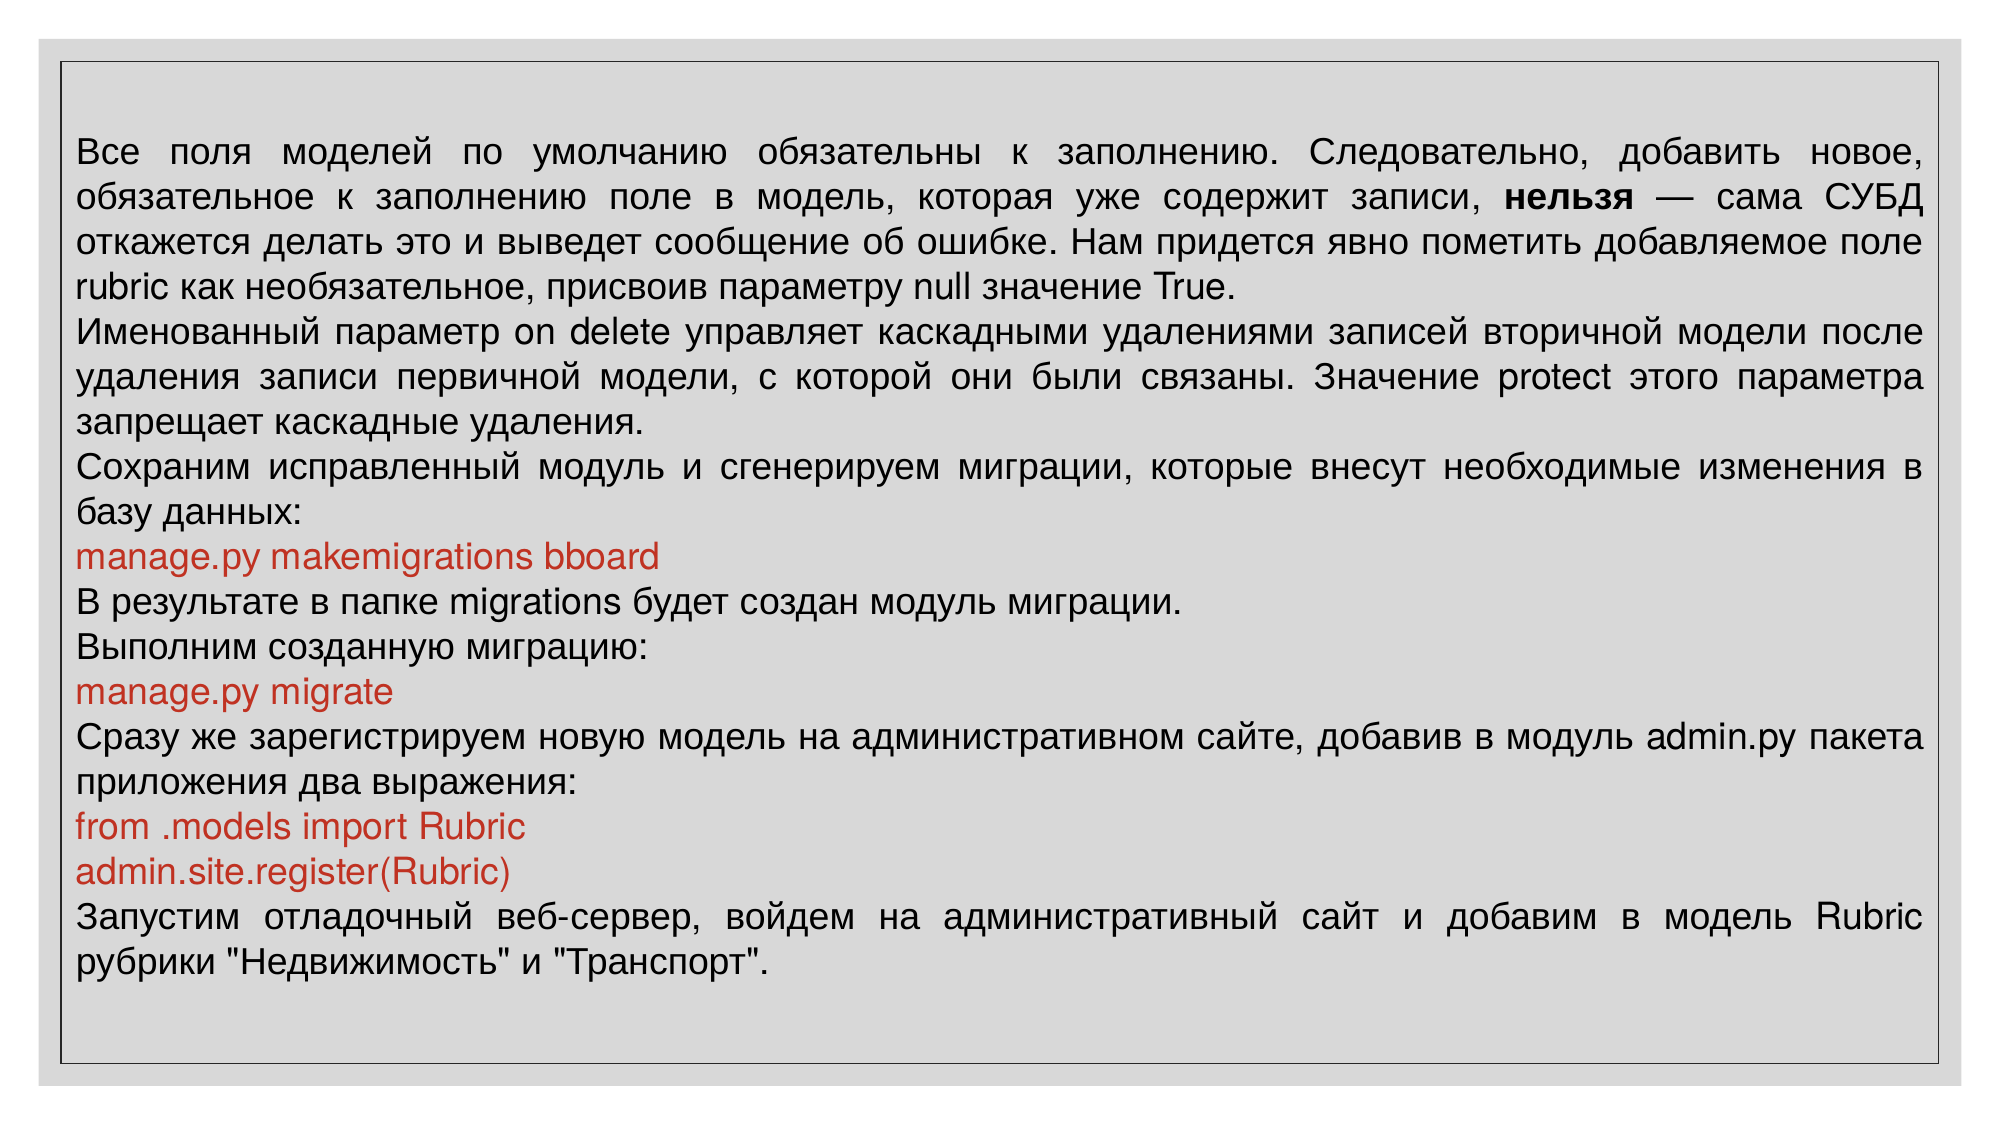

Все поля моделей по умолчанию обязательны к заполнению. Следовательно, доба­вить новое, обязательное к заполнению поле в модель, которая уже содержит запи­си, нельзя — сама СУБД откажется делать это и выведет сообщение об ошибке. Нам придется явно пометить добавляемое поле rubric как необязательное, при­своив параметру null значение True.
Именованный параметр on delete управляет каскадными удалениями записей вто­ричной модели после удаления записи первичной модели, с которой они были свя­заны. Значение protect этого параметра запрещает каскадные удаления.
Сохраним исправленный модуль и сгенерируем миграции, которые внесут необхо­димые изменения в базу данных:
manage.ру makemigrations bboard
В результате в папке migrations будет создан модуль миграции.
Выполним созданную миграцию:
manage.py migrate
Сразу же зарегистрируем новую модель на административном сайте, добавив в мо­дуль admin.py пакета приложения два выражения:
from .models import Rubric
admin.site.register(Rubric)
Запустим отладочный веб-сервер, войдем на административный сайт и добавим в модель Rubric рубрики "Недвижимость" и "Транспорт".